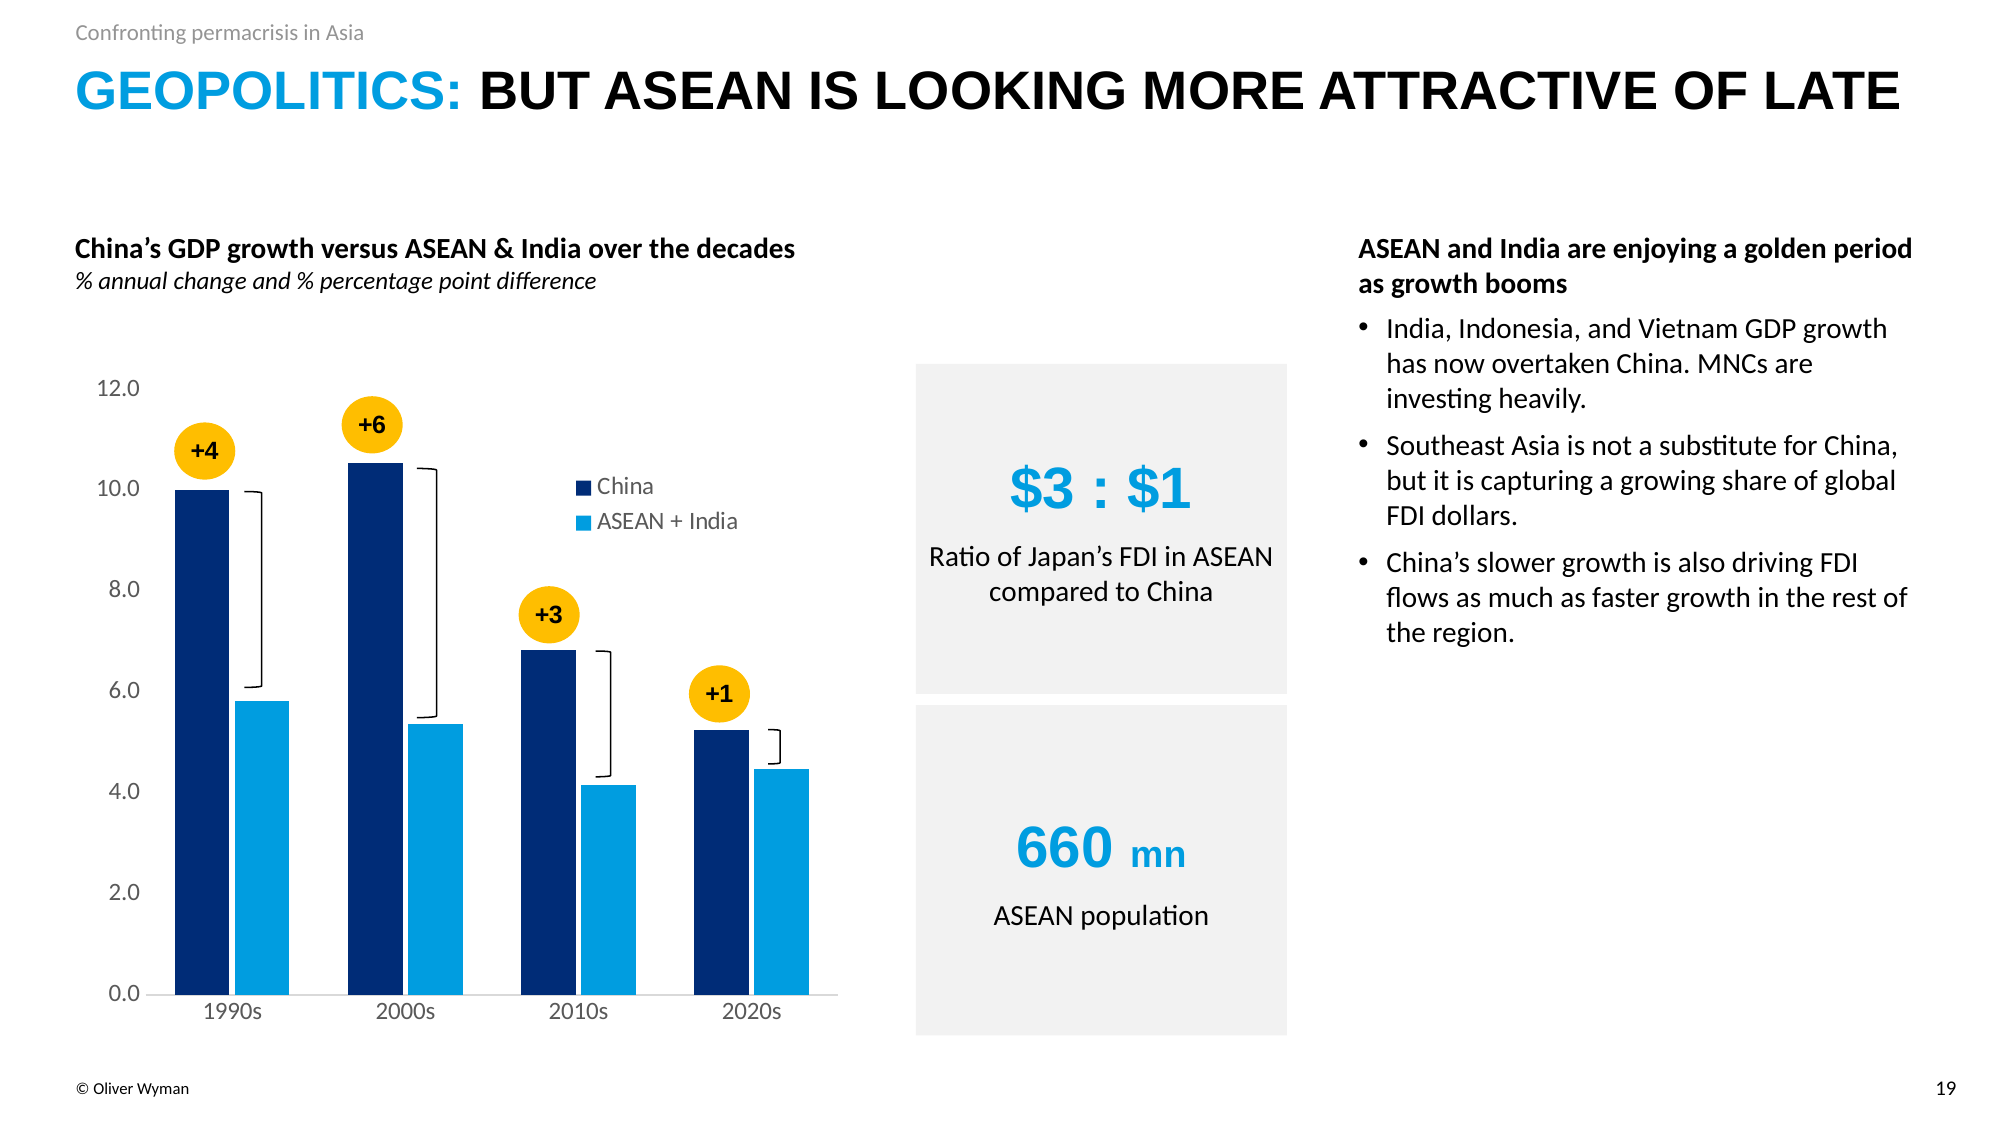

Confronting permacrisis in Asia
# geopolitics: but asean is looking more attractive of late
China’s GDP growth versus ASEAN & India over the decades
% annual change and % percentage point difference

ASEAN and India are enjoying a golden period as growth booms
India, Indonesia, and Vietnam GDP growth has now overtaken China. MNCs are investing heavily.
Southeast Asia is not a substitute for China, but it is capturing a growing share of global FDI dollars.
China’s slower growth is also driving FDI flows as much as faster growth in the rest of the region.

### Chart

| Category | China | ASEAN + India |
|---|---|---|
| 1990s | 10.006 | 5.817833333333333 |
| 2000s | 10.556999999999999 | 5.371 |
| 2010s | 6.831999999999999 | 4.154333333333333 |
| 2020s | 5.243333333333333 | 4.486666666666667 |
$3 : $1
Ratio of Japan’s FDI in ASEAN compared to China
660 mn
ASEAN population